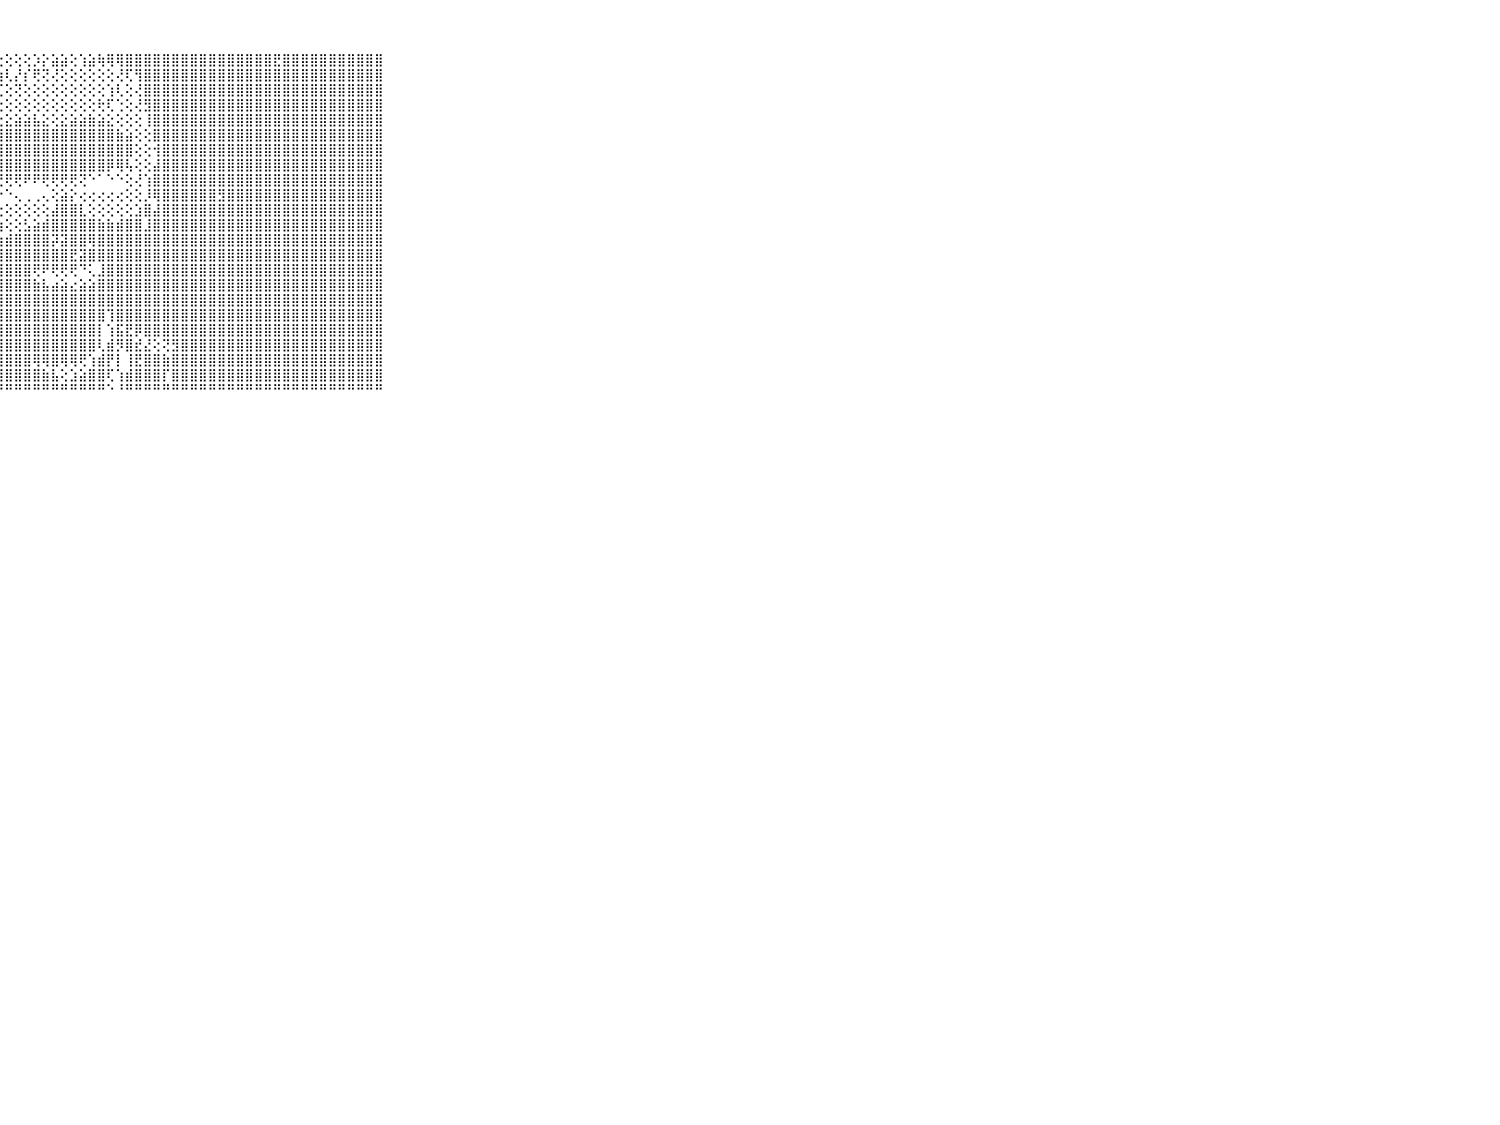

⠀⠀⠀⠀⠀⠀⠀⠀⠀⠀⠀⣿⣿⣿⣿⣿⣿⣿⣿⣿⣿⣿⣿⡿⡫⢝⢕⢕⢕⢕⢕⡱⡕⣵⣵⢕⢱⣵⢷⢿⢿⣿⣿⣿⣿⣿⣿⣿⣿⣿⣿⣿⣿⣿⣿⣿⣿⣟⣿⣿⣿⣿⣿⣿⣿⣿⣿⣿⣿⠀⠀⠀⠀⠀⠀⠀⠀⠀⠀⠀⠀
⠀⠀⠀⠀⠀⠀⠀⠀⠀⠀⠀⣿⣿⣿⣿⣿⣿⣿⣿⣿⣿⣿⢿⡜⢕⢕⢱⢱⢇⡜⡎⢟⢝⢜⢕⢕⢕⢕⢕⢕⢜⢏⢻⣿⣿⣿⣿⣿⣿⣿⣿⣿⣿⣿⣿⣿⣿⣿⣿⣿⣿⣿⣿⣿⣿⣿⣿⣿⣿⠀⠀⠀⠀⠀⠀⠀⠀⠀⠀⠀⠀
⠀⠀⠀⠀⠀⠀⠀⠀⠀⠀⠀⣿⣿⣿⣿⣿⣿⣿⣿⣿⢟⢕⢕⢕⢕⢕⡱⢏⢕⢝⢕⢕⢕⢕⢕⢕⢕⢕⢕⢱⢇⢕⢜⣿⣿⣿⣿⣿⣿⣿⣿⣿⣿⣿⣿⣿⣿⣿⣿⣿⣿⣿⣿⣿⣿⣿⣿⣿⣿⠀⠀⠀⠀⠀⠀⠀⠀⠀⠀⠀⠀
⠀⠀⠀⠀⠀⠀⠀⠀⠀⠀⠀⣿⣿⣿⣿⣿⣿⣟⣿⢇⡕⢕⢱⢕⢕⢕⢕⢕⢕⢕⢕⢕⢕⢕⢕⢕⢕⢕⢗⢏⢑⢕⢜⣻⣿⣿⣿⣿⣿⣿⣿⣿⣿⣿⣿⣿⣿⣿⣿⣿⣿⣿⣿⣿⣿⣿⣿⣿⣿⠀⠀⠀⠀⠀⠀⠀⠀⠀⠀⠀⠀
⠀⠀⠀⠀⠀⠀⠀⠀⠀⠀⠀⣿⣿⣿⣿⣿⣿⣿⡏⢕⢕⢕⢕⢕⢕⢇⢕⢕⣕⣵⣵⣧⣕⢕⣕⣵⣵⣷⣵⣕⢕⢕⢕⢸⣿⣿⣿⣿⣿⣿⣿⣿⣿⣿⣿⣿⣿⣿⣿⣿⣿⣿⣿⣿⣿⣿⣿⣿⣿⠀⠀⠀⠀⠀⠀⠀⠀⠀⠀⠀⠀
⠀⠀⠀⠀⠀⠀⠀⠀⠀⠀⠀⣿⣿⣿⣿⣿⣿⣿⣿⢇⢕⢕⢕⢕⢱⣵⣿⣿⣿⣿⣿⣿⣿⣿⣿⣿⣿⣿⣿⣿⣷⣵⢕⢕⣿⣿⣿⣿⣿⣿⣿⣿⣿⣿⣿⣿⣿⣿⣿⣿⣿⣿⣿⣿⣿⣿⣿⣿⣿⠀⠀⠀⠀⠀⠀⠀⠀⠀⠀⠀⠀
⠀⠀⠀⠀⠀⠀⠀⠀⠀⠀⠀⣿⣿⣿⣿⣿⣿⣿⣿⣿⡕⢕⢕⢕⣾⣿⣿⣿⣿⣿⣿⣿⣿⣿⣿⣿⣿⣿⣿⣿⣿⣿⢕⢕⢺⣿⣿⣿⣿⣿⣿⣿⣿⣿⣿⣿⣿⣿⣿⣿⣿⣿⣿⣿⣿⣿⣿⣿⣿⠀⠀⠀⠀⠀⠀⠀⠀⠀⠀⠀⠀
⠀⠀⠀⠀⠀⠀⠀⠀⠀⠀⠀⣿⣿⣿⣿⣿⣿⣿⣿⣿⡕⢕⢕⢱⣿⣿⣿⣿⣿⣿⣿⣿⣿⣿⣿⣿⣿⣿⣿⡿⢿⢧⢕⢕⣼⣿⣿⣿⣿⣿⣿⣿⣿⣿⣿⣿⣿⣿⣿⣿⣿⣿⣿⣿⣿⣿⣿⣿⣿⠀⠀⠀⠀⠀⠀⠀⠀⠀⠀⠀⠀
⠀⠀⠀⠀⠀⠀⠀⠀⠀⠀⠀⣿⣿⣿⣿⣿⣿⣿⣿⣿⡇⢕⢕⢸⡿⢟⢟⢟⢟⢟⠟⠟⢟⢟⢟⢟⢝⠑⠁⠑⠑⢕⢜⢱⣿⣿⣿⣿⣿⣿⣿⣿⣿⣿⣿⣿⣿⣿⣿⣿⣿⣿⣿⣿⣿⣿⣿⣿⣿⠀⠀⠀⠀⠀⠀⠀⠀⠀⠀⠀⠀
⠀⠀⠀⠀⠀⠀⠀⠀⠀⠀⠀⣿⣿⣿⣿⣿⣿⣿⣿⣿⣿⢕⡕⣾⣿⡜⢕⠕⠑⢄⢀⢀⢄⢕⣵⡕⢔⢔⢔⢔⢔⢕⢕⡸⢿⣿⣿⣿⣿⣿⣿⣻⣿⣿⣿⣿⣿⣿⣿⣿⣿⣿⣿⣿⣿⣿⣿⣿⣿⠀⠀⠀⠀⠀⠀⠀⠀⠀⠀⠀⠀
⠀⠀⠀⠀⠀⠀⠀⠀⠀⠀⠀⣿⣿⣿⣿⣿⣿⣿⣿⣿⣿⣷⡝⢕⣝⢻⢕⢔⢕⢕⢕⢕⢕⣼⣿⣿⣇⢕⢕⢕⢕⢕⣱⣿⣼⣿⣿⣿⣿⣿⣿⣿⣿⣿⣿⣿⣿⣿⣿⣿⣿⣿⣿⣿⣿⣿⣿⣿⣿⠀⠀⠀⠀⠀⠀⠀⠀⠀⠀⠀⠀
⠀⠀⠀⠀⠀⠀⠀⠀⠀⠀⠀⣿⣿⣿⣿⣿⣿⣿⣿⣿⣿⣷⡽⣿⣿⣷⣕⢵⢕⢕⣣⣵⣾⣿⣿⣿⣿⣿⣷⣷⣾⣿⣿⣸⣿⣿⣿⣿⣿⣿⣿⣿⣿⣿⣿⣿⣿⣿⣿⣿⣿⣿⣿⣿⣿⣿⣿⣿⣿⠀⠀⠀⠀⠀⠀⠀⠀⠀⠀⠀⠀
⠀⠀⠀⠀⠀⠀⠀⠀⠀⠀⠀⣿⣿⣿⣿⣿⣿⣿⣿⣿⣿⣿⣷⣿⣿⣿⣿⣷⣾⣿⣿⣿⣿⡽⣽⣿⣿⢿⣿⣿⣿⣿⣿⣿⣿⣿⣿⣿⣿⣿⣿⣿⣿⣿⣿⣿⣿⣿⣿⣿⣿⣿⣿⣿⣿⣿⣿⣿⣿⠀⠀⠀⠀⠀⠀⠀⠀⠀⠀⠀⠀
⠀⠀⠀⠀⠀⠀⠀⠀⠀⠀⠀⣿⣿⣿⣿⣿⣿⣿⣿⣿⣿⣿⣿⣿⣿⣿⣿⣿⣿⣿⣿⣿⣿⣿⣿⣟⣽⣿⣿⣿⣿⣿⣿⣿⣿⣿⣿⣿⣿⣿⣿⣿⣿⣿⣿⣿⣿⣿⣿⣿⣿⣿⣿⣿⣿⣿⣿⣿⣿⠀⠀⠀⠀⠀⠀⠀⠀⠀⠀⠀⠀
⠀⠀⠀⠀⠀⠀⠀⠀⠀⠀⠀⣿⣿⣿⣿⣿⣿⣿⣿⣿⣿⣿⣿⣿⣿⣿⣿⣿⣿⣿⣿⢟⠟⢟⢟⢟⠙⢅⣸⣿⣿⣿⣿⣿⣿⣿⣿⣿⣿⣿⣿⣿⣿⣿⣿⣿⣿⣿⣿⣿⣿⣿⣿⣿⣿⣿⣿⣿⣿⠀⠀⠀⠀⠀⠀⠀⠀⠀⠀⠀⠀
⠀⠀⠀⠀⠀⠀⠀⠀⠀⠀⠀⣿⣿⣿⣿⣿⣿⣿⣿⣿⣿⣿⣿⣿⡿⣿⣿⣿⣿⣿⣿⣷⣧⣴⣵⣔⣵⣵⣿⣿⣿⣿⣿⣿⣿⣿⣿⣿⣿⣿⣿⣿⣿⣿⣿⣿⣿⣿⣿⣿⣿⣿⣿⣿⣿⣿⣿⣿⣿⠀⠀⠀⠀⠀⠀⠀⠀⠀⠀⠀⠀
⠀⠀⠀⠀⠀⠀⠀⠀⠀⠀⠀⣿⣿⣿⣿⣿⣿⣿⣿⣿⣿⣿⣿⣿⢕⢹⣿⣿⣿⣿⣿⣿⣿⣿⣿⣿⣿⣿⣿⣿⣿⣿⣿⣿⣿⣿⣿⣿⣿⣿⣿⣿⣿⣿⣿⣿⣿⣿⣿⣿⣿⣿⣿⣿⣿⣿⣿⣿⣿⠀⠀⠀⠀⠀⠀⠀⠀⠀⠀⠀⠀
⠀⠀⠀⠀⠀⠀⠀⠀⠀⠀⠀⣿⣿⣿⣿⣿⣿⣿⣿⣿⣿⣿⣿⣿⣧⣾⣿⣿⣿⣿⣿⣿⣿⣿⣿⣿⣿⣿⣿⢹⣿⣿⣿⣿⣿⣿⣿⣿⣿⣿⣿⣿⣿⣿⣿⣿⣿⣿⣿⣿⣿⣿⣿⣿⣿⣿⣿⣿⣿⠀⠀⠀⠀⠀⠀⠀⠀⠀⠀⠀⠀
⠀⠀⠀⠀⠀⠀⠀⠀⠀⠀⠀⣿⣿⣿⣿⣿⣿⣿⣿⣿⣿⣿⣿⣿⣿⣿⣿⣿⣿⣿⣿⣿⣿⣿⣿⣿⣿⣿⡇⢱⣯⣟⡿⣿⣿⣿⣿⣿⣿⣿⣿⣿⣿⣿⣿⣿⣿⣿⣿⣿⣿⣿⣿⣿⣿⣿⣿⣿⣿⠀⠀⠀⠀⠀⠀⠀⠀⠀⠀⠀⠀
⠀⠀⠀⠀⠀⠀⠀⠀⠀⠀⠀⣿⣿⣿⣿⣿⣿⣿⣿⣿⣿⣿⣿⣿⣿⣿⣿⣿⣿⣿⣿⣿⣿⣿⣿⣿⣿⣿⢇⣾⡻⣿⣞⣜⢕⢝⣻⣿⣿⣿⣿⣿⣿⣿⣿⣿⣿⣿⣿⣿⣿⣿⣿⣿⣿⣿⣿⣿⣿⠀⠀⠀⠀⠀⠀⠀⠀⠀⠀⠀⠀
⠀⠀⠀⠀⠀⠀⠀⠀⠀⠀⠀⣿⣿⣿⣿⣿⣿⣿⣿⣿⣿⣿⣿⣿⣿⣿⣿⣿⣿⣿⣿⢿⢿⣿⢿⢿⢟⢱⣾⡟⡇⢸⣟⣿⣿⣷⣿⣿⣿⣿⣿⣿⣿⣿⣿⣿⣿⣿⣿⣿⣿⣿⣿⣿⣿⣿⣿⣿⣿⠀⠀⠀⠀⠀⠀⠀⠀⠀⠀⠀⠀
⠀⠀⠀⠀⠀⠀⠀⠀⠀⠀⠀⣿⣿⣿⣿⣿⣿⣿⣿⣿⣿⣿⣿⣿⣿⣿⣿⣿⣿⣿⣿⣿⣷⣧⢕⣱⣵⣿⣿⢏⢱⣾⣿⣿⣿⡏⣿⣿⣿⣿⣿⣿⣿⣿⣿⣿⣿⣿⣿⣿⣿⣿⣿⣿⣿⣿⣿⣿⣿⠀⠀⠀⠀⠀⠀⠀⠀⠀⠀⠀⠀
⠀⠀⠀⠀⠀⠀⠀⠀⠀⠀⠀⠛⠛⠛⠛⠛⠛⠛⠛⠛⠛⠛⠛⠛⠛⠛⠛⠛⠛⠛⠛⠛⠛⠛⠛⠛⠛⠛⠛⠑⠘⠛⠛⠛⠛⠛⠛⠛⠛⠛⠛⠛⠛⠛⠛⠛⠛⠛⠛⠛⠛⠛⠛⠛⠛⠛⠛⠛⠛⠀⠀⠀⠀⠀⠀⠀⠀⠀⠀⠀⠀